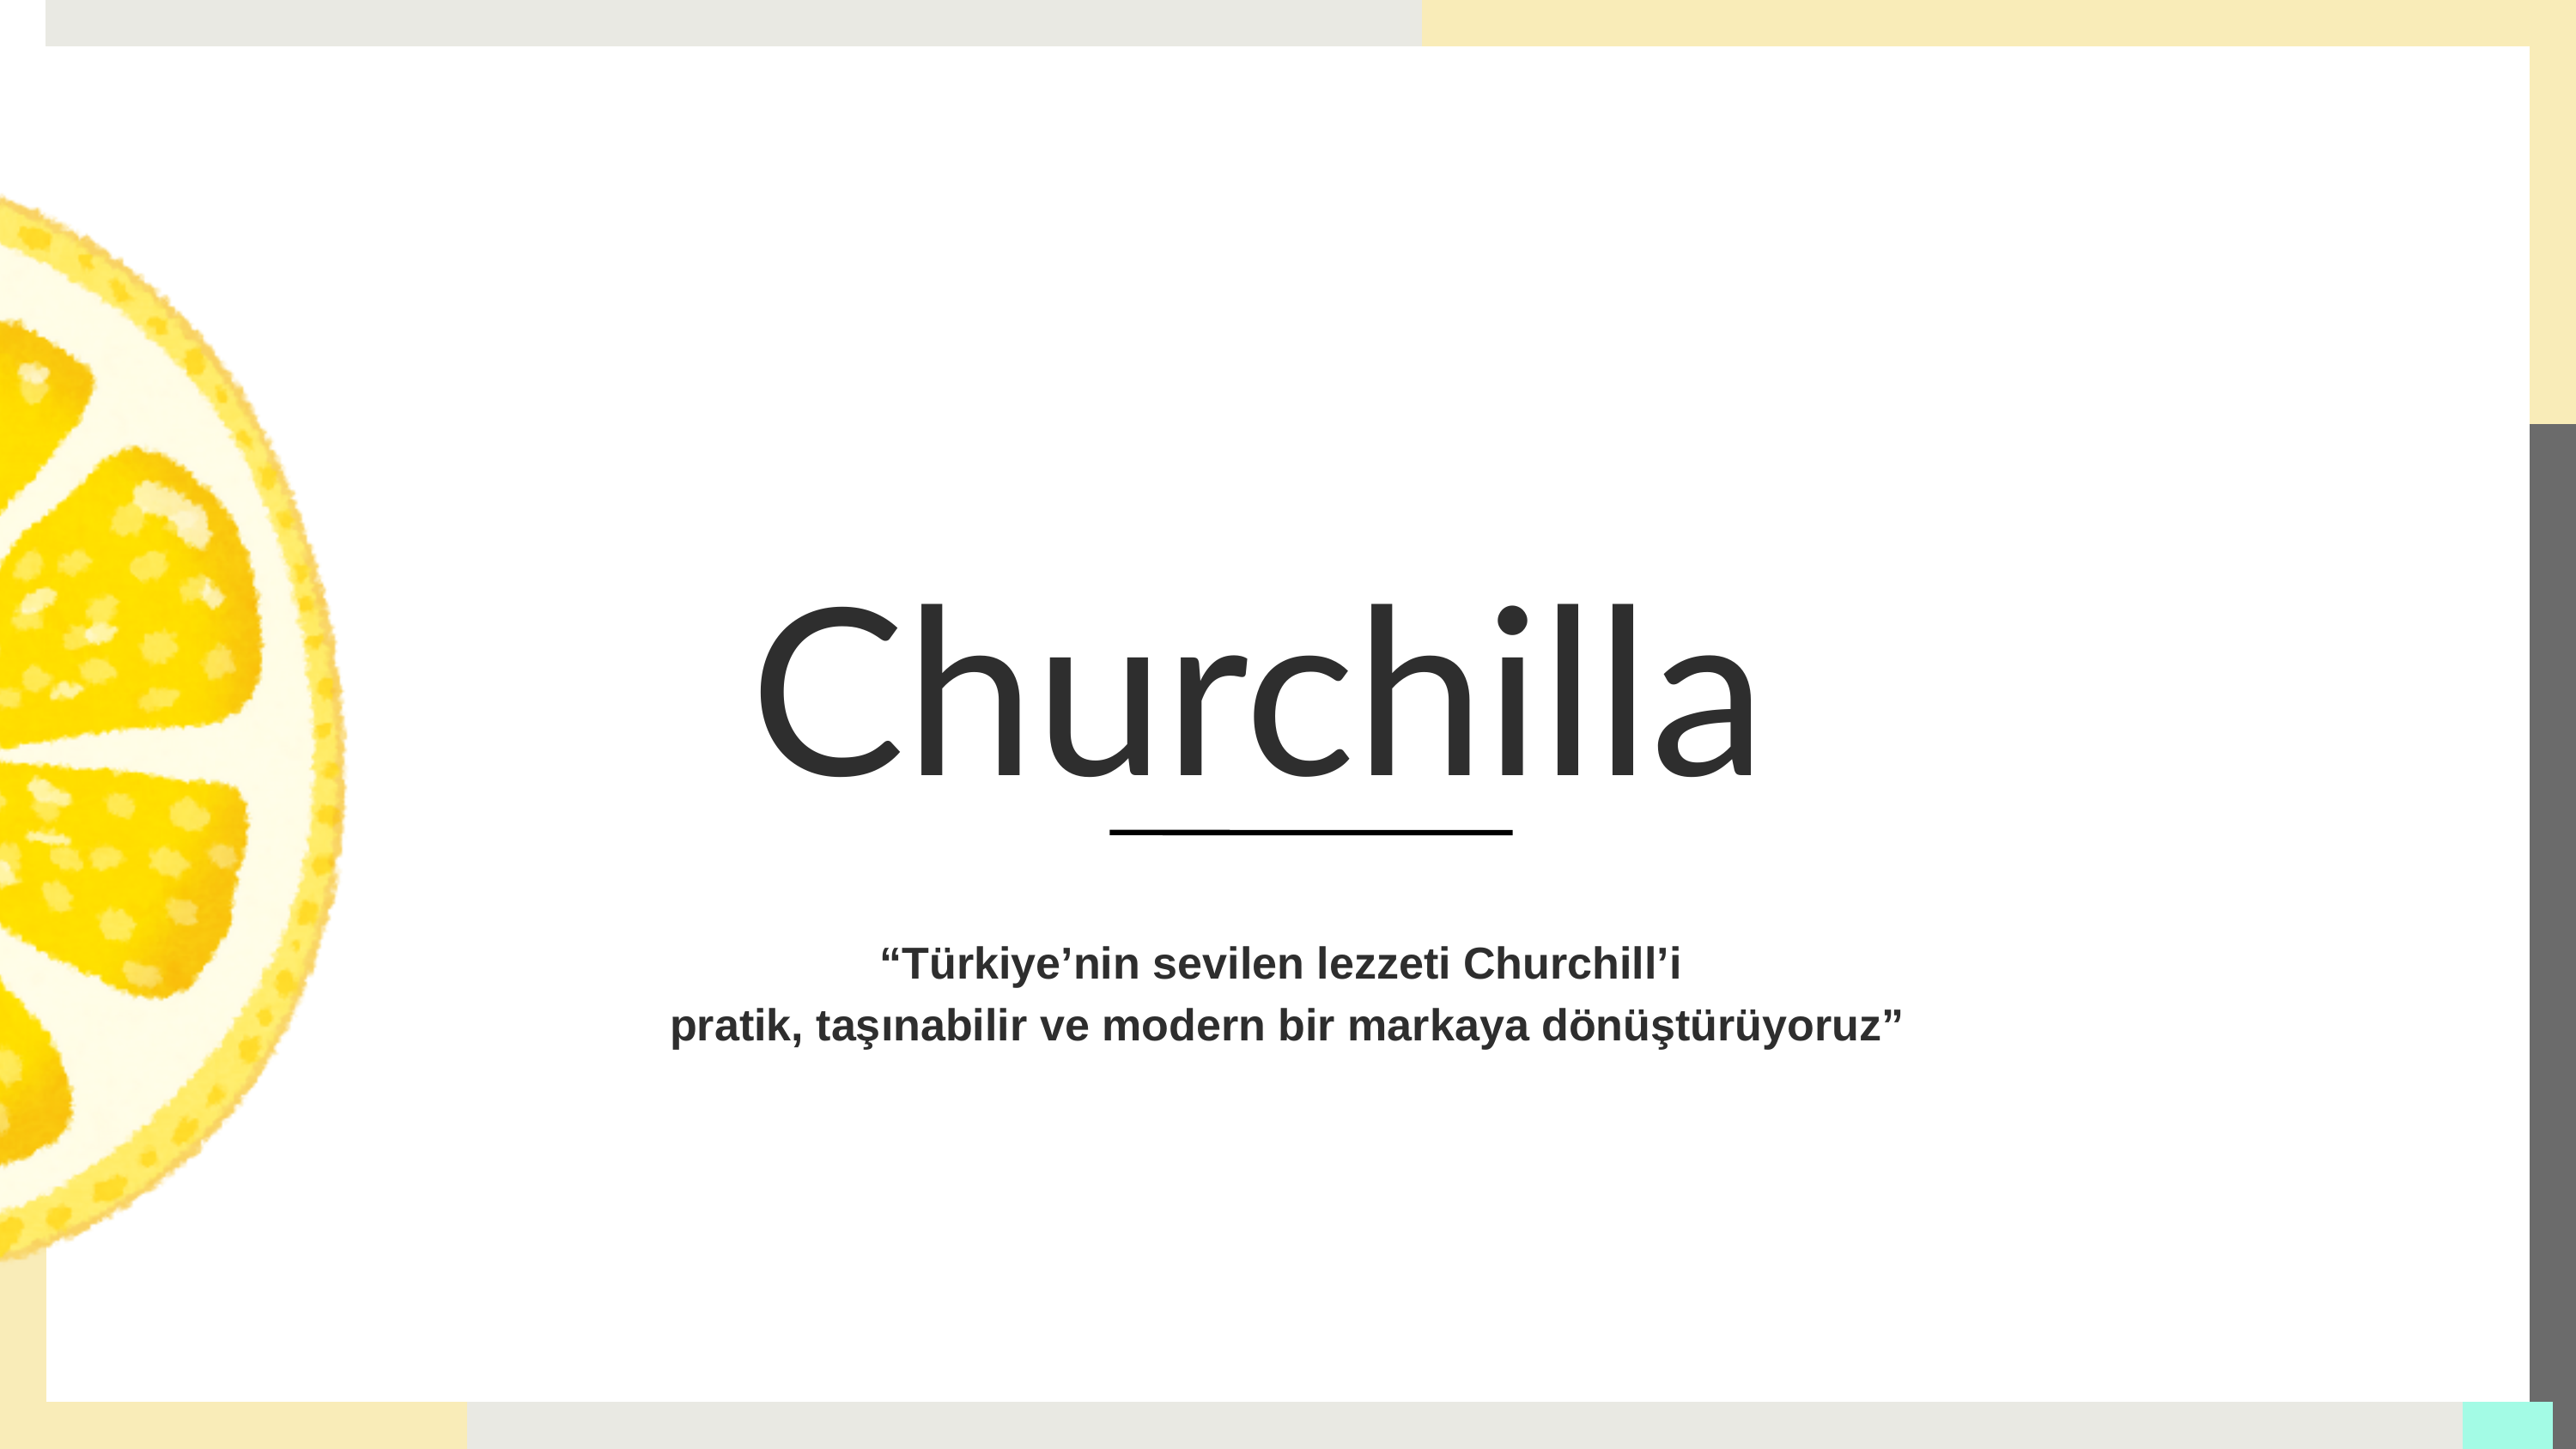

Churchilla

“Türkiye’nin sevilen lezzeti Churchill’i
pratik, taşınabilir ve modern bir markaya dönüştürüyoruz”